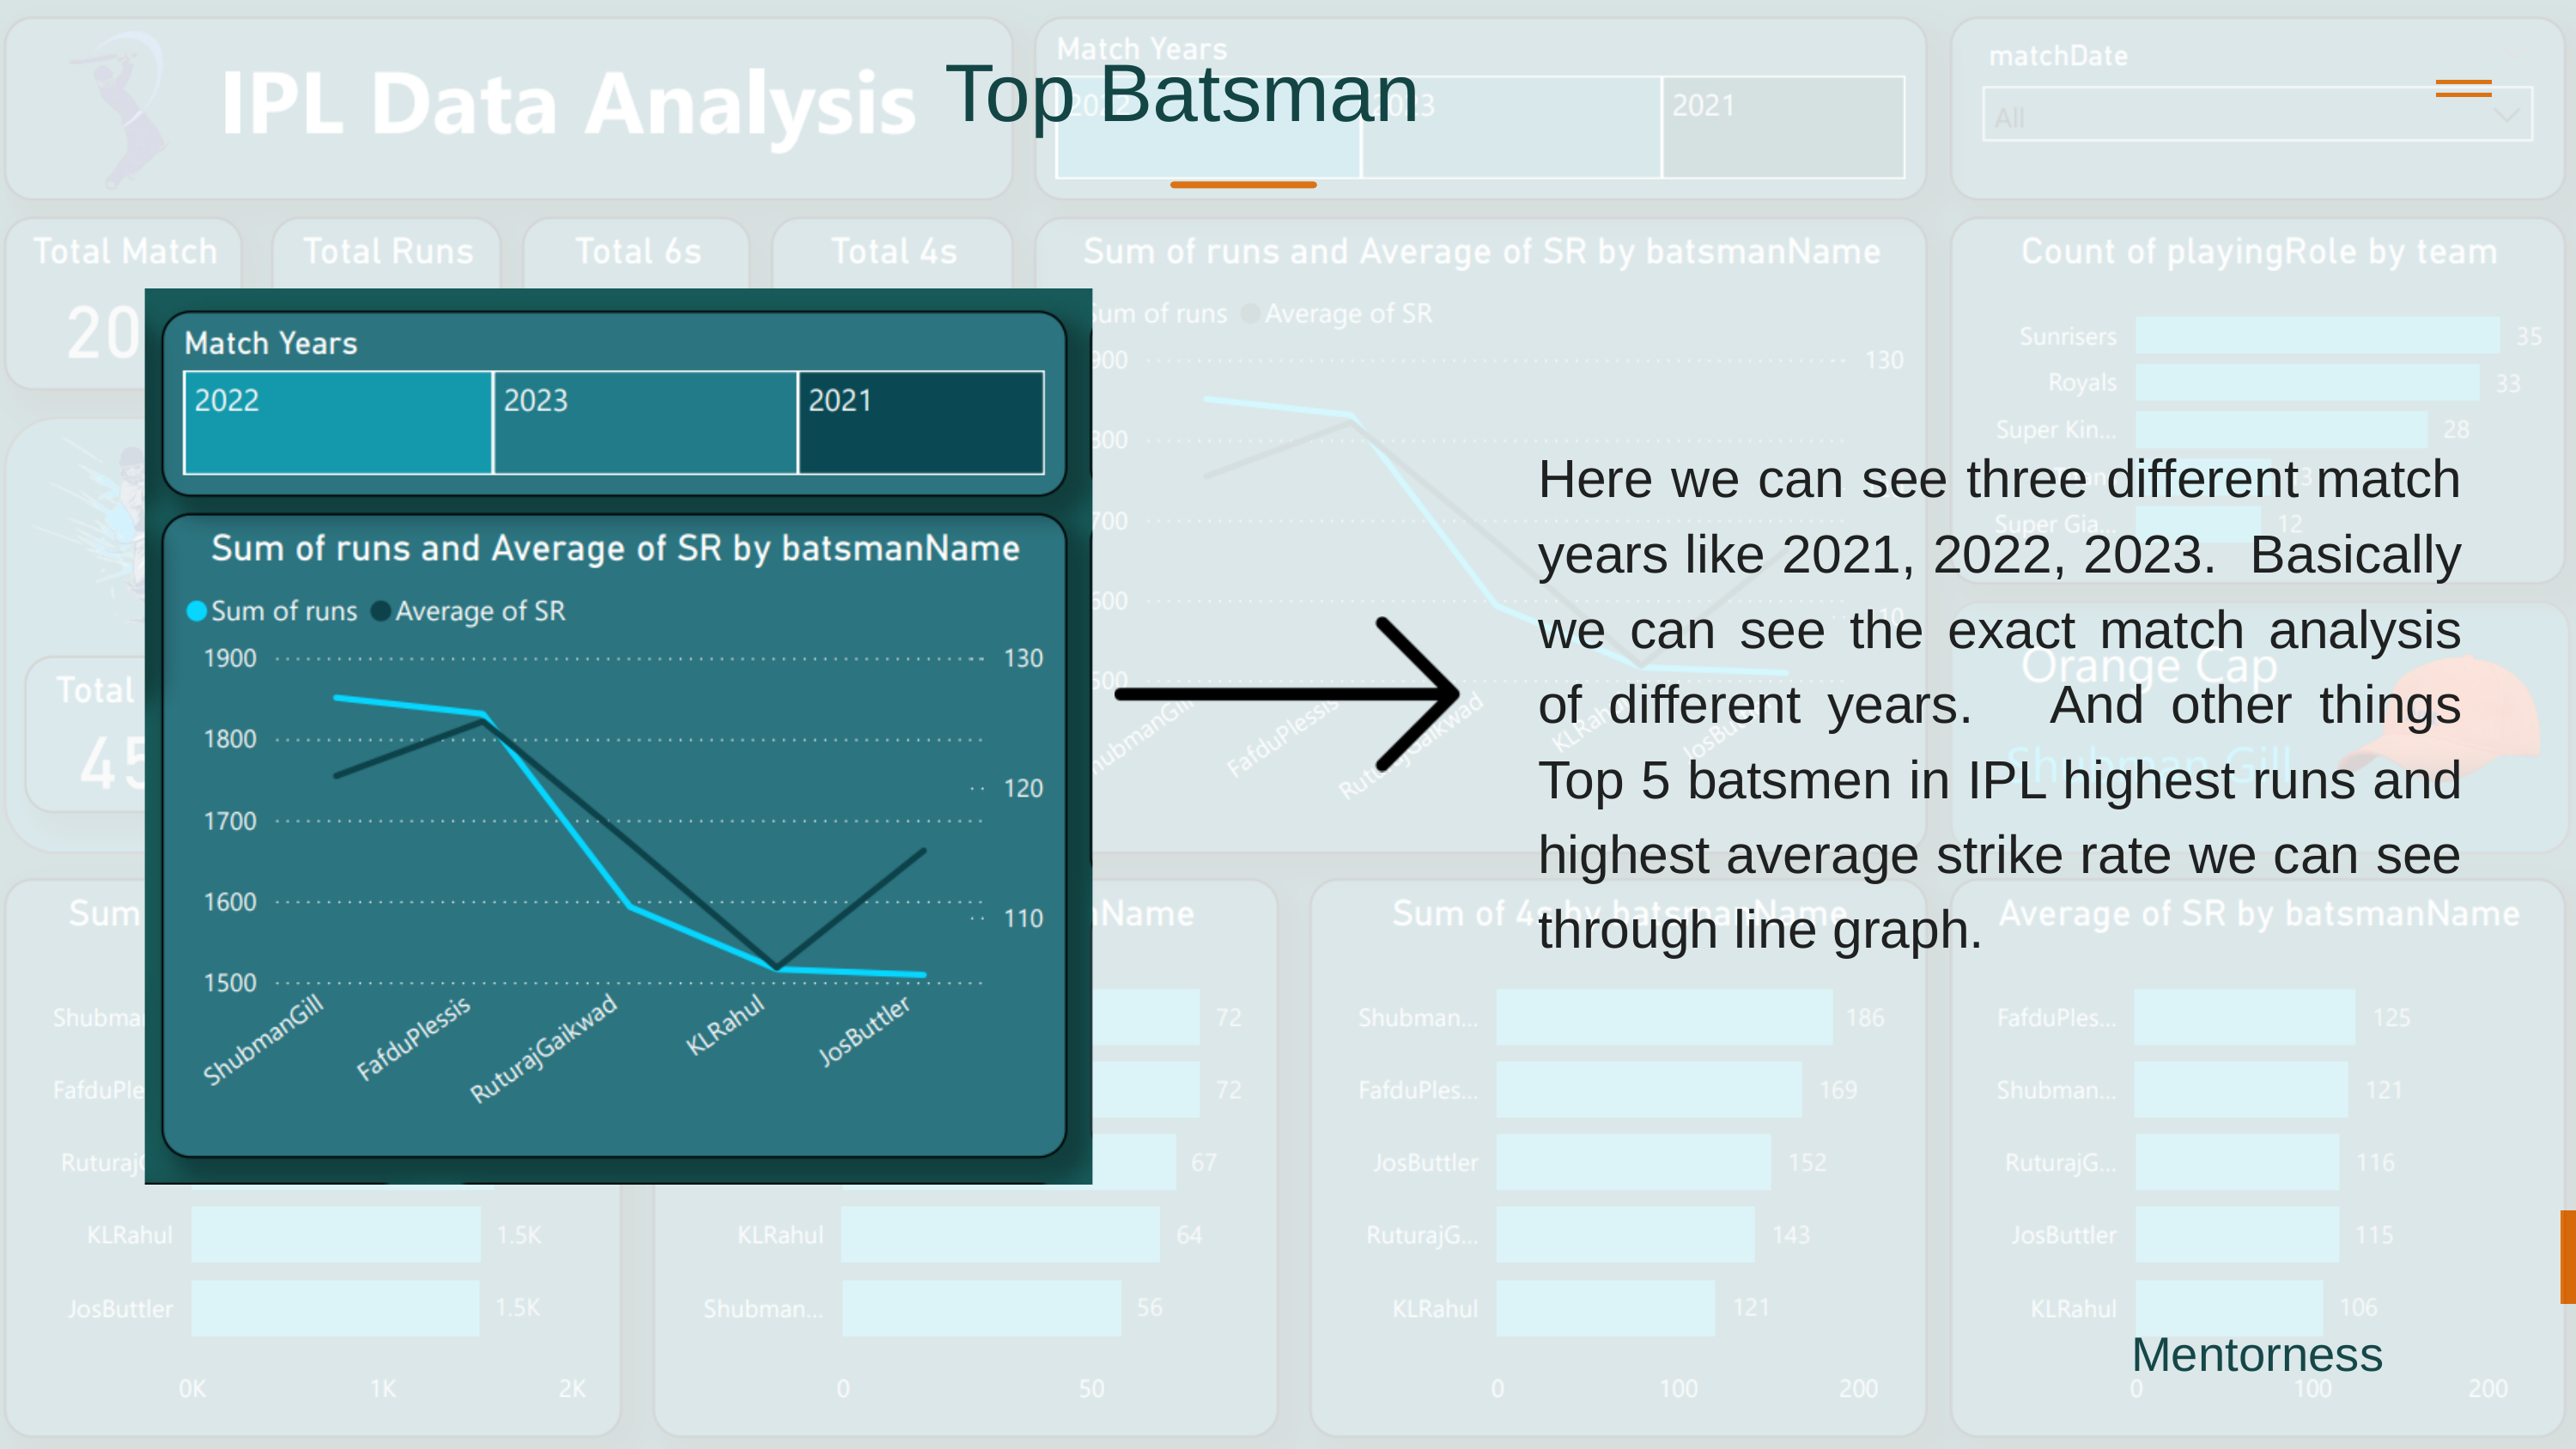

Top Batsman

Here we can see three different match years like 2021, 2022, 2023.  Basically we can see the exact match analysis of different years.   And other things Top 5 batsmen in IPL highest runs and highest average strike rate we can see through line graph.

Mentorness